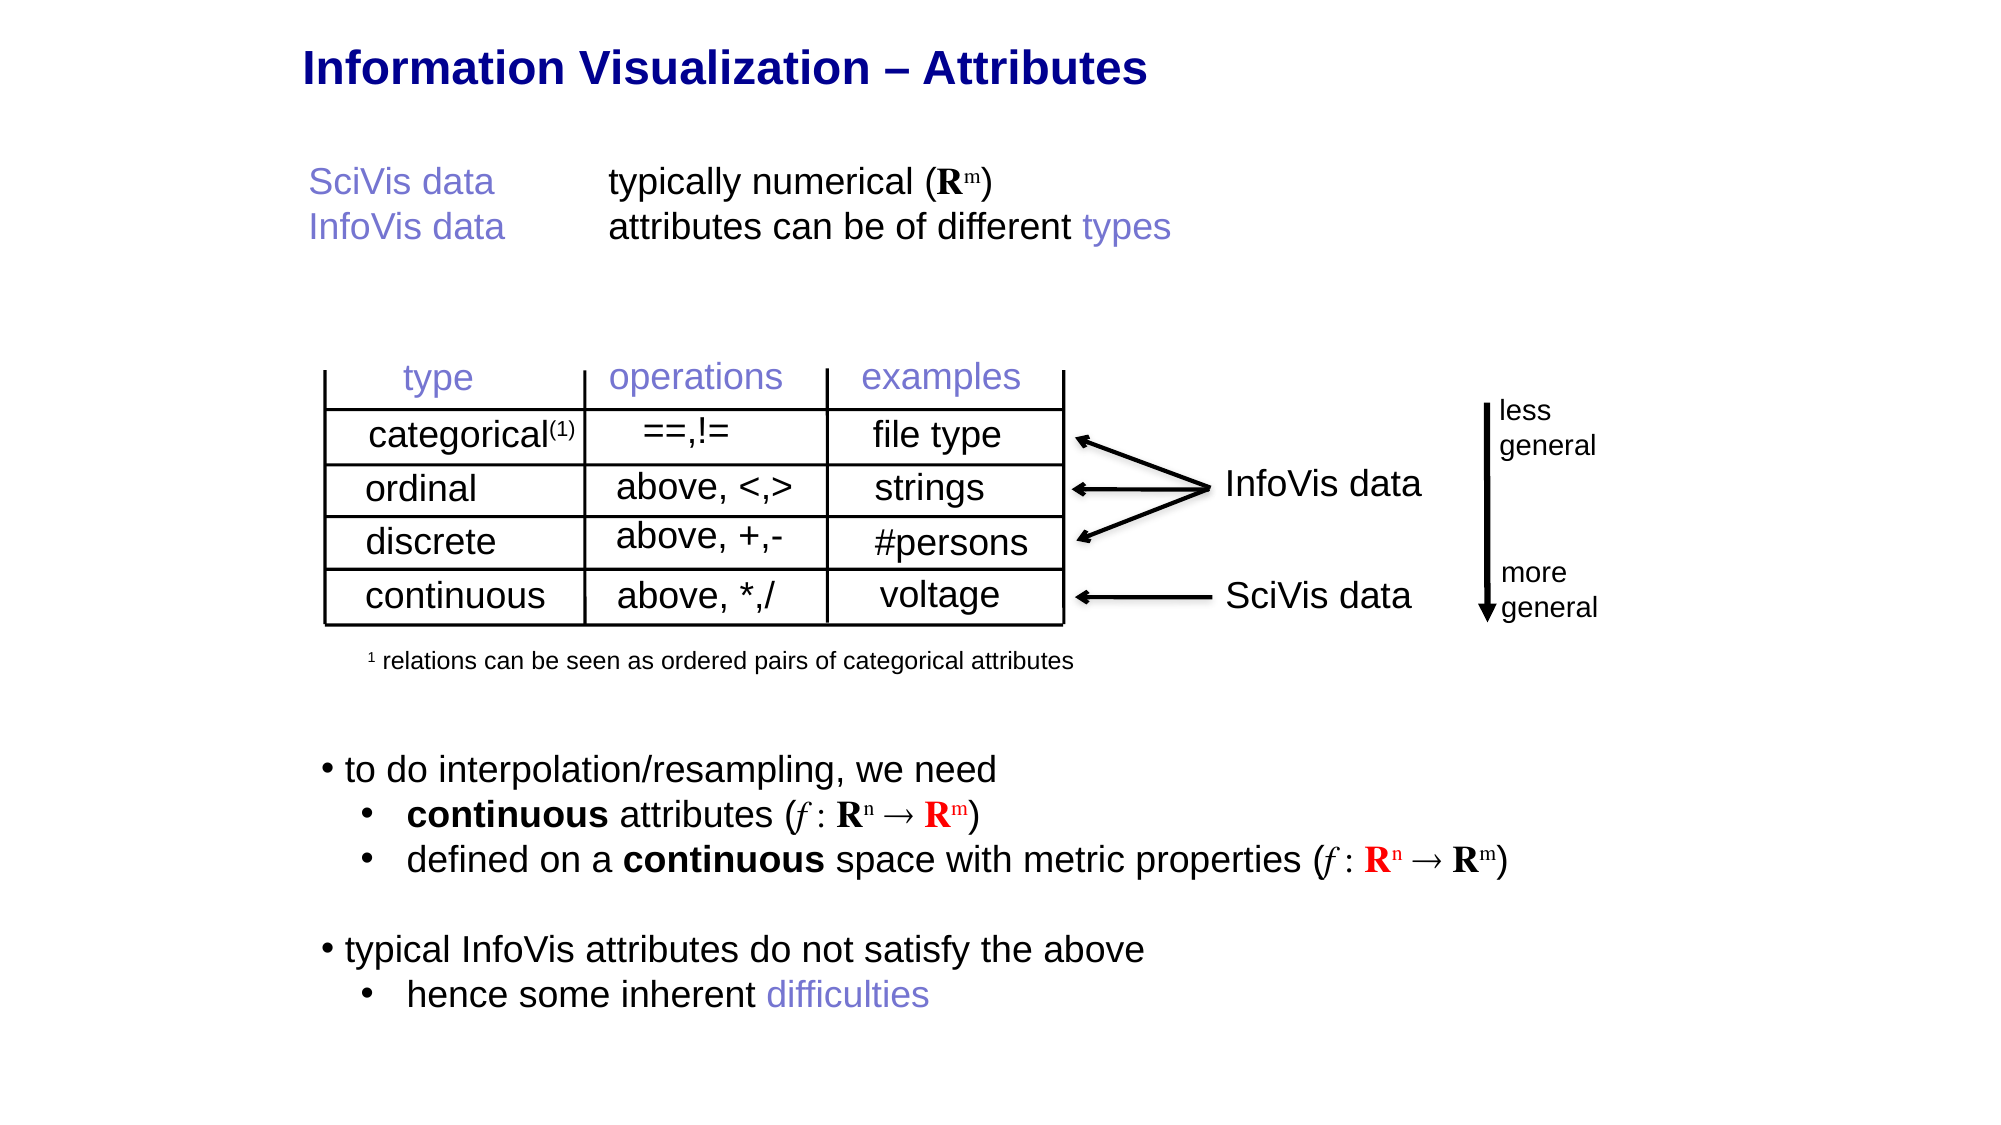

# Information Visualization – Attributes
SciVis data 	typically numerical (Rm)
InfoVis data 	attributes can be of different types
operations
examples
type

less
general
==,!=
file type
categorical(1)

InfoVis data
above, <,>
strings
ordinal

above, +,-
discrete
#persons

more
general
voltage
above, *,/
continuous
SciVis data

1 relations can be seen as ordered pairs of categorical attributes
 to do interpolation/resampling, we need
 continuous attributes (f : Rn → Rm)
 defined on a continuous space with metric properties (f : Rn → Rm)

 typical InfoVis attributes do not satisfy the above
 hence some inherent difficulties